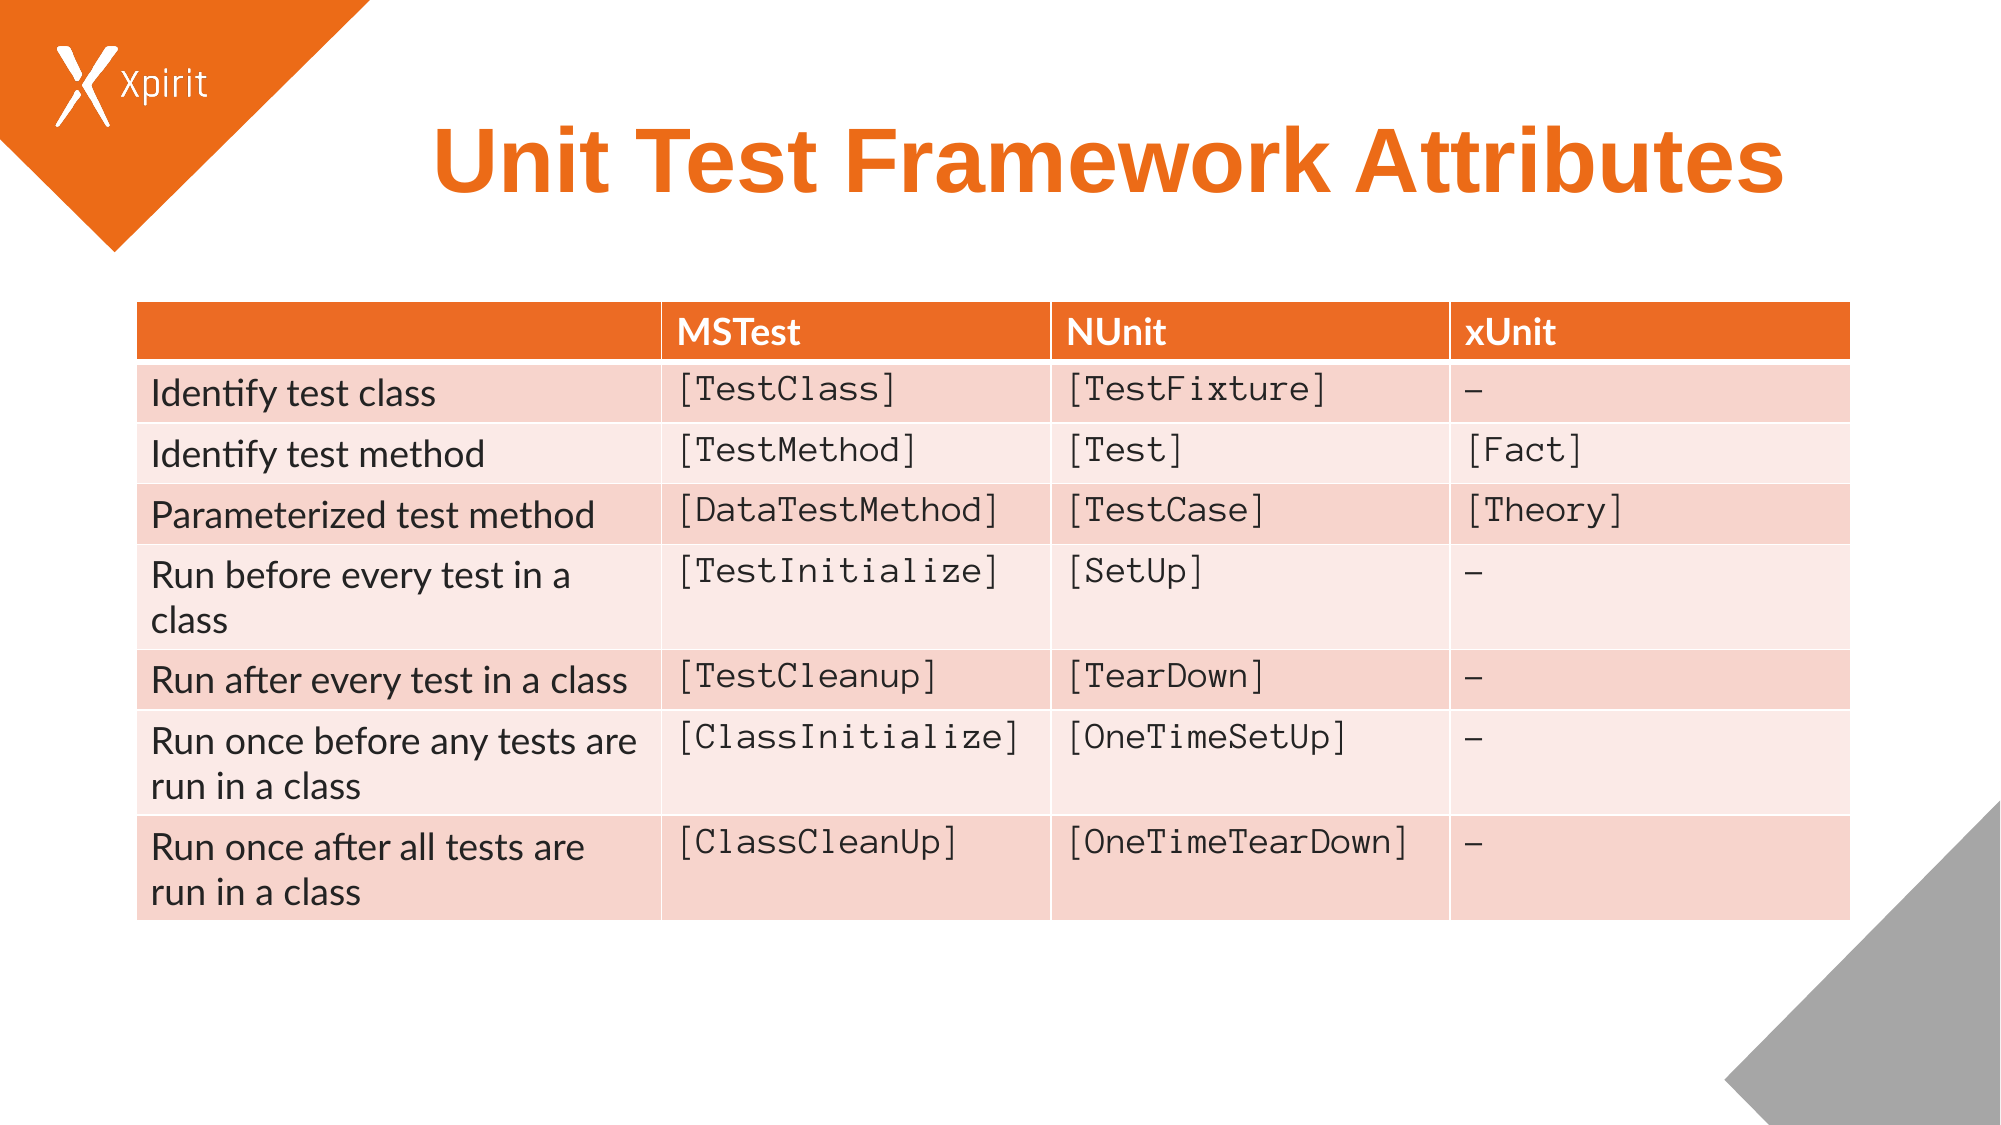

# Unit Test Framework Attributes
|  | MSTest | NUnit | xUnit |
| --- | --- | --- | --- |
| Identify test class | [TestClass] | [TestFixture] | - |
| Identify test method | [TestMethod] | [Test] | [Fact] |
| Parameterized test method | [DataTestMethod] | [TestCase] | [Theory] |
| Run before every test in a class | [TestInitialize] | [SetUp] | - |
| Run after every test in a class | [TestCleanup] | [TearDown] | - |
| Run once before any tests are run in a class | [ClassInitialize] | [OneTimeSetUp] | - |
| Run once after all tests are run in a class | [ClassCleanUp] | [OneTimeTearDown] | - |
16